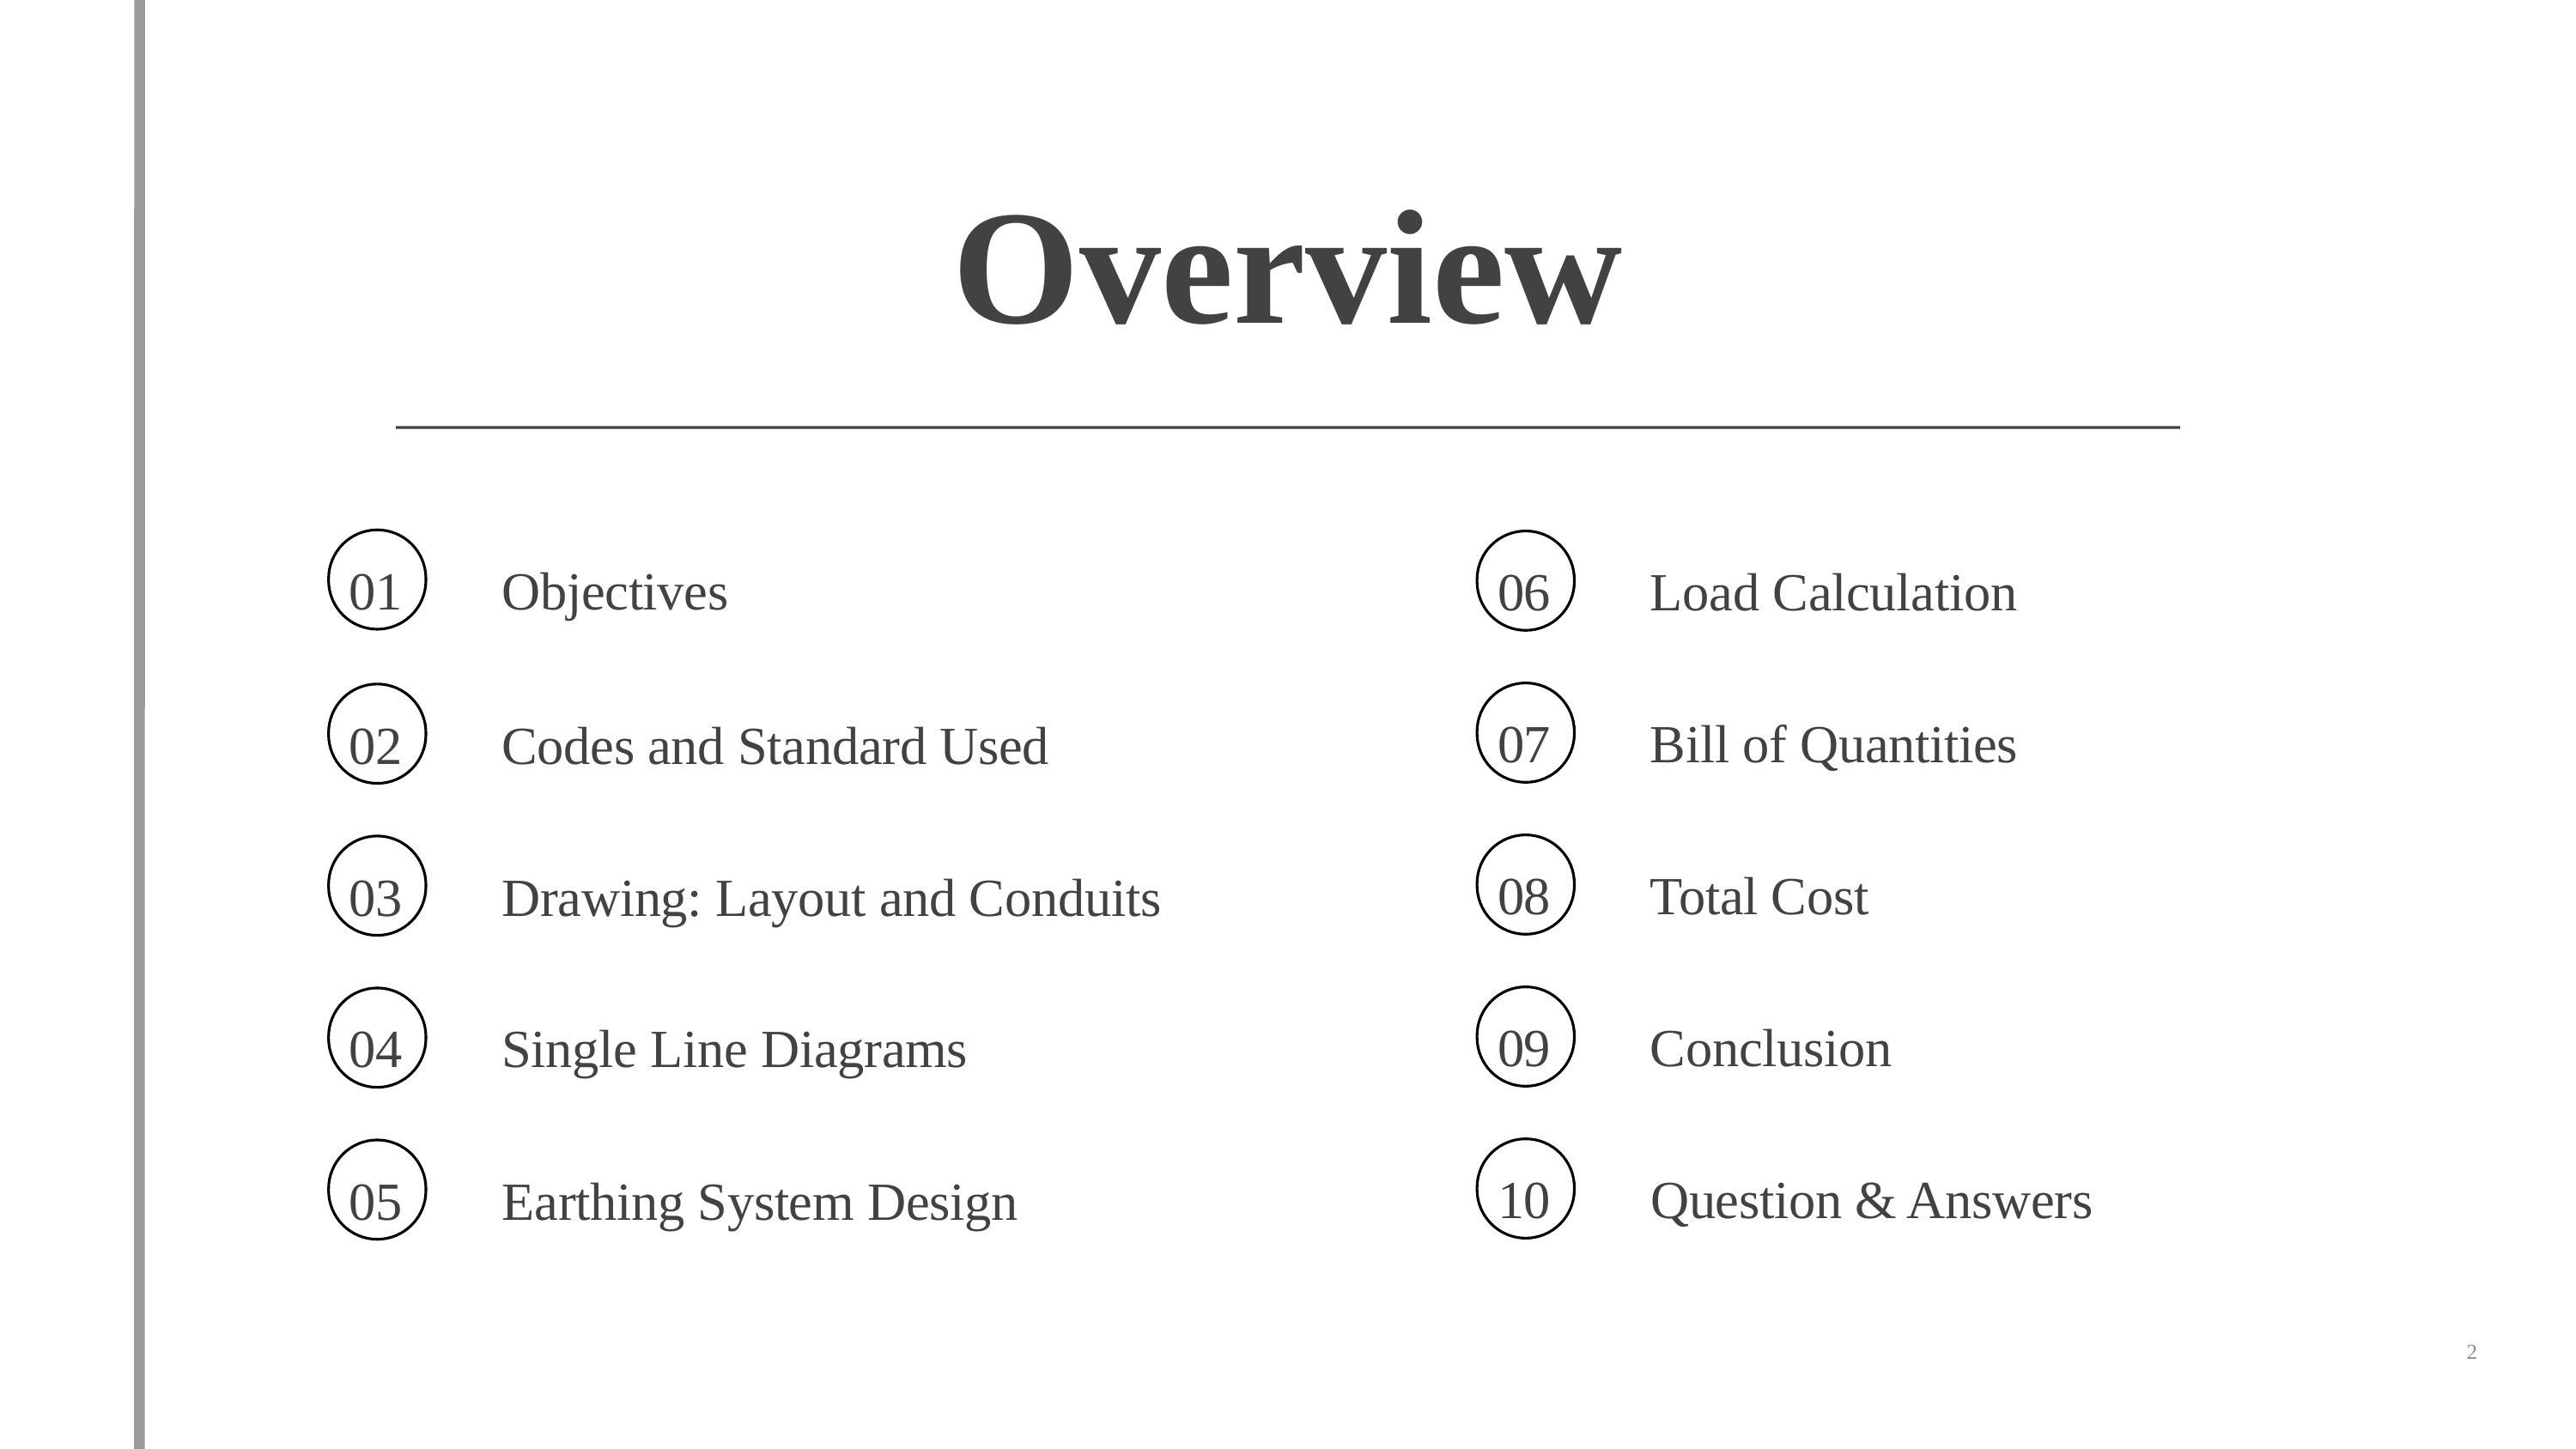

Overview

01
Objectives

02
Codes and Standard Used

03
Drawing: Layout and Conduits

04
Single Line Diagrams

05
Earthing System Design

06
Load Calculation

07
Bill of Quantities

08
Total Cost

09
Conclusion

10
Question & Answers
2